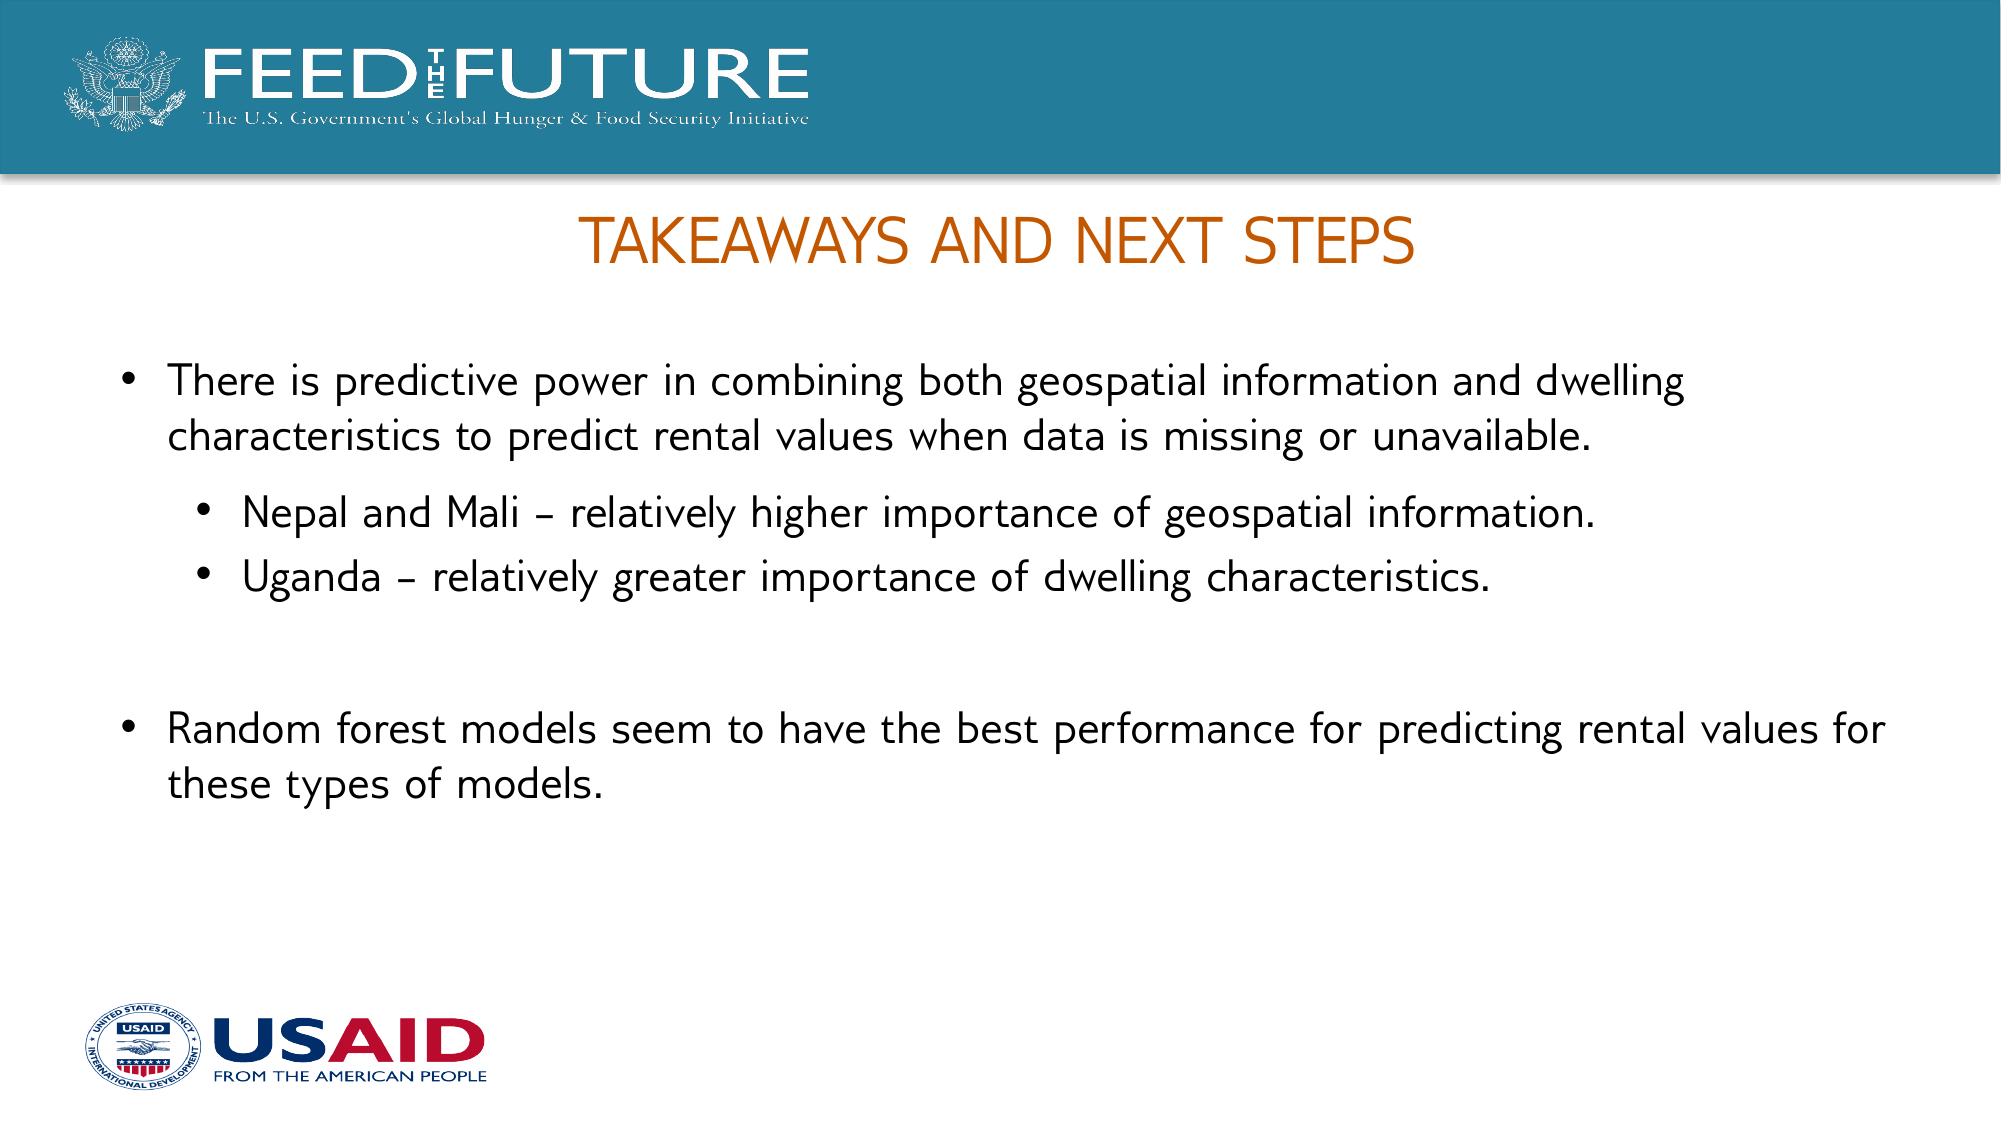

# Takeaways and Next Steps
There is predictive power in combining both geospatial information and dwelling characteristics to predict rental values when data is missing or unavailable.
Nepal and Mali – relatively higher importance of geospatial information.
Uganda – relatively greater importance of dwelling characteristics.

Random forest models seem to have the best performance for predicting rental values for these types of models.